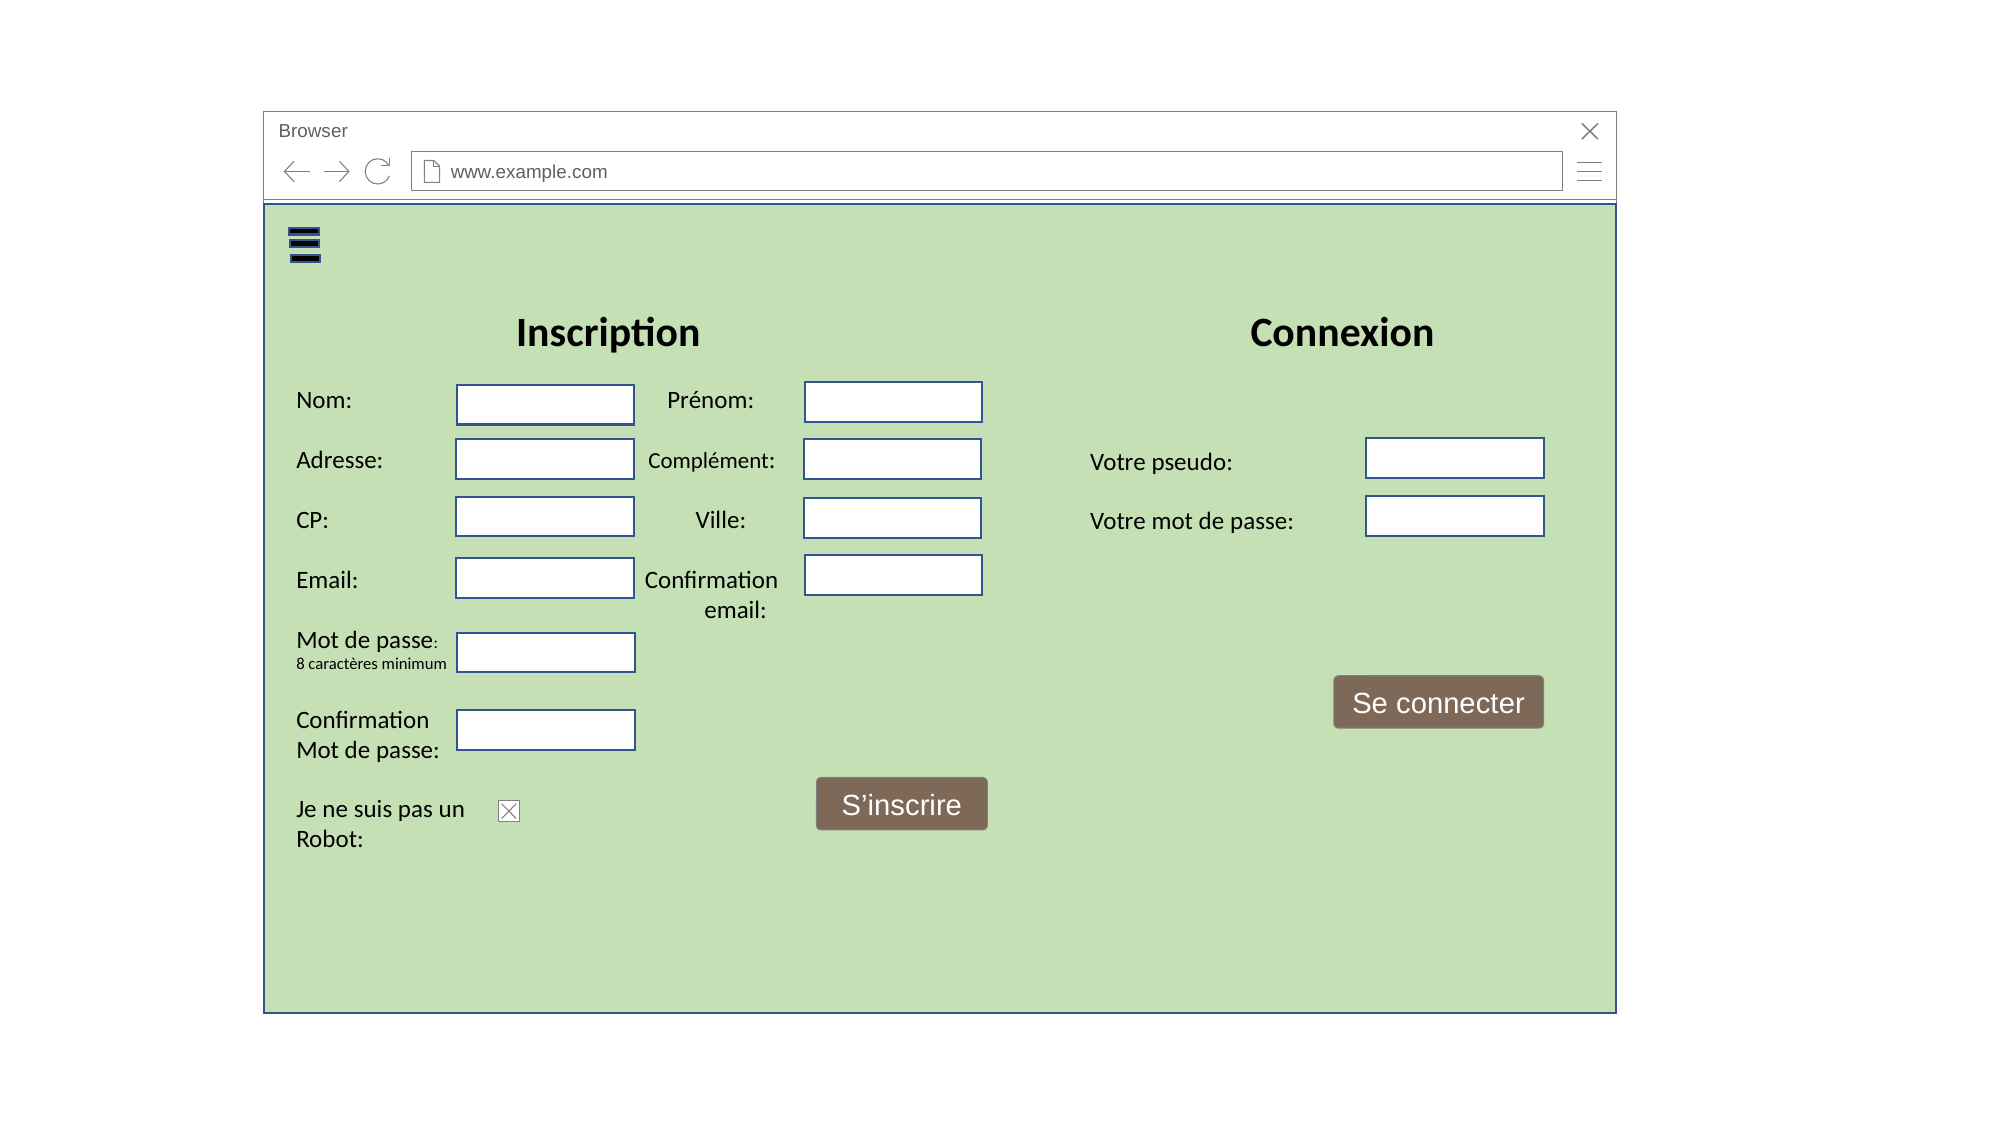

Browser

www.example.com

Nom:                                                       Prénom:

Adresse:                                              Complément:

CP:                                                                Ville:

Email:                                                  Confirmation
                                                                       email:
Mot de passe:
8 caractères minimum

Confirmation
Mot de passe:

Je ne suis pas un
Robot:
                         Inscription                                                          Connexion

Votre pseudo:

Votre mot de passe:

Se connecter

S’inscrire